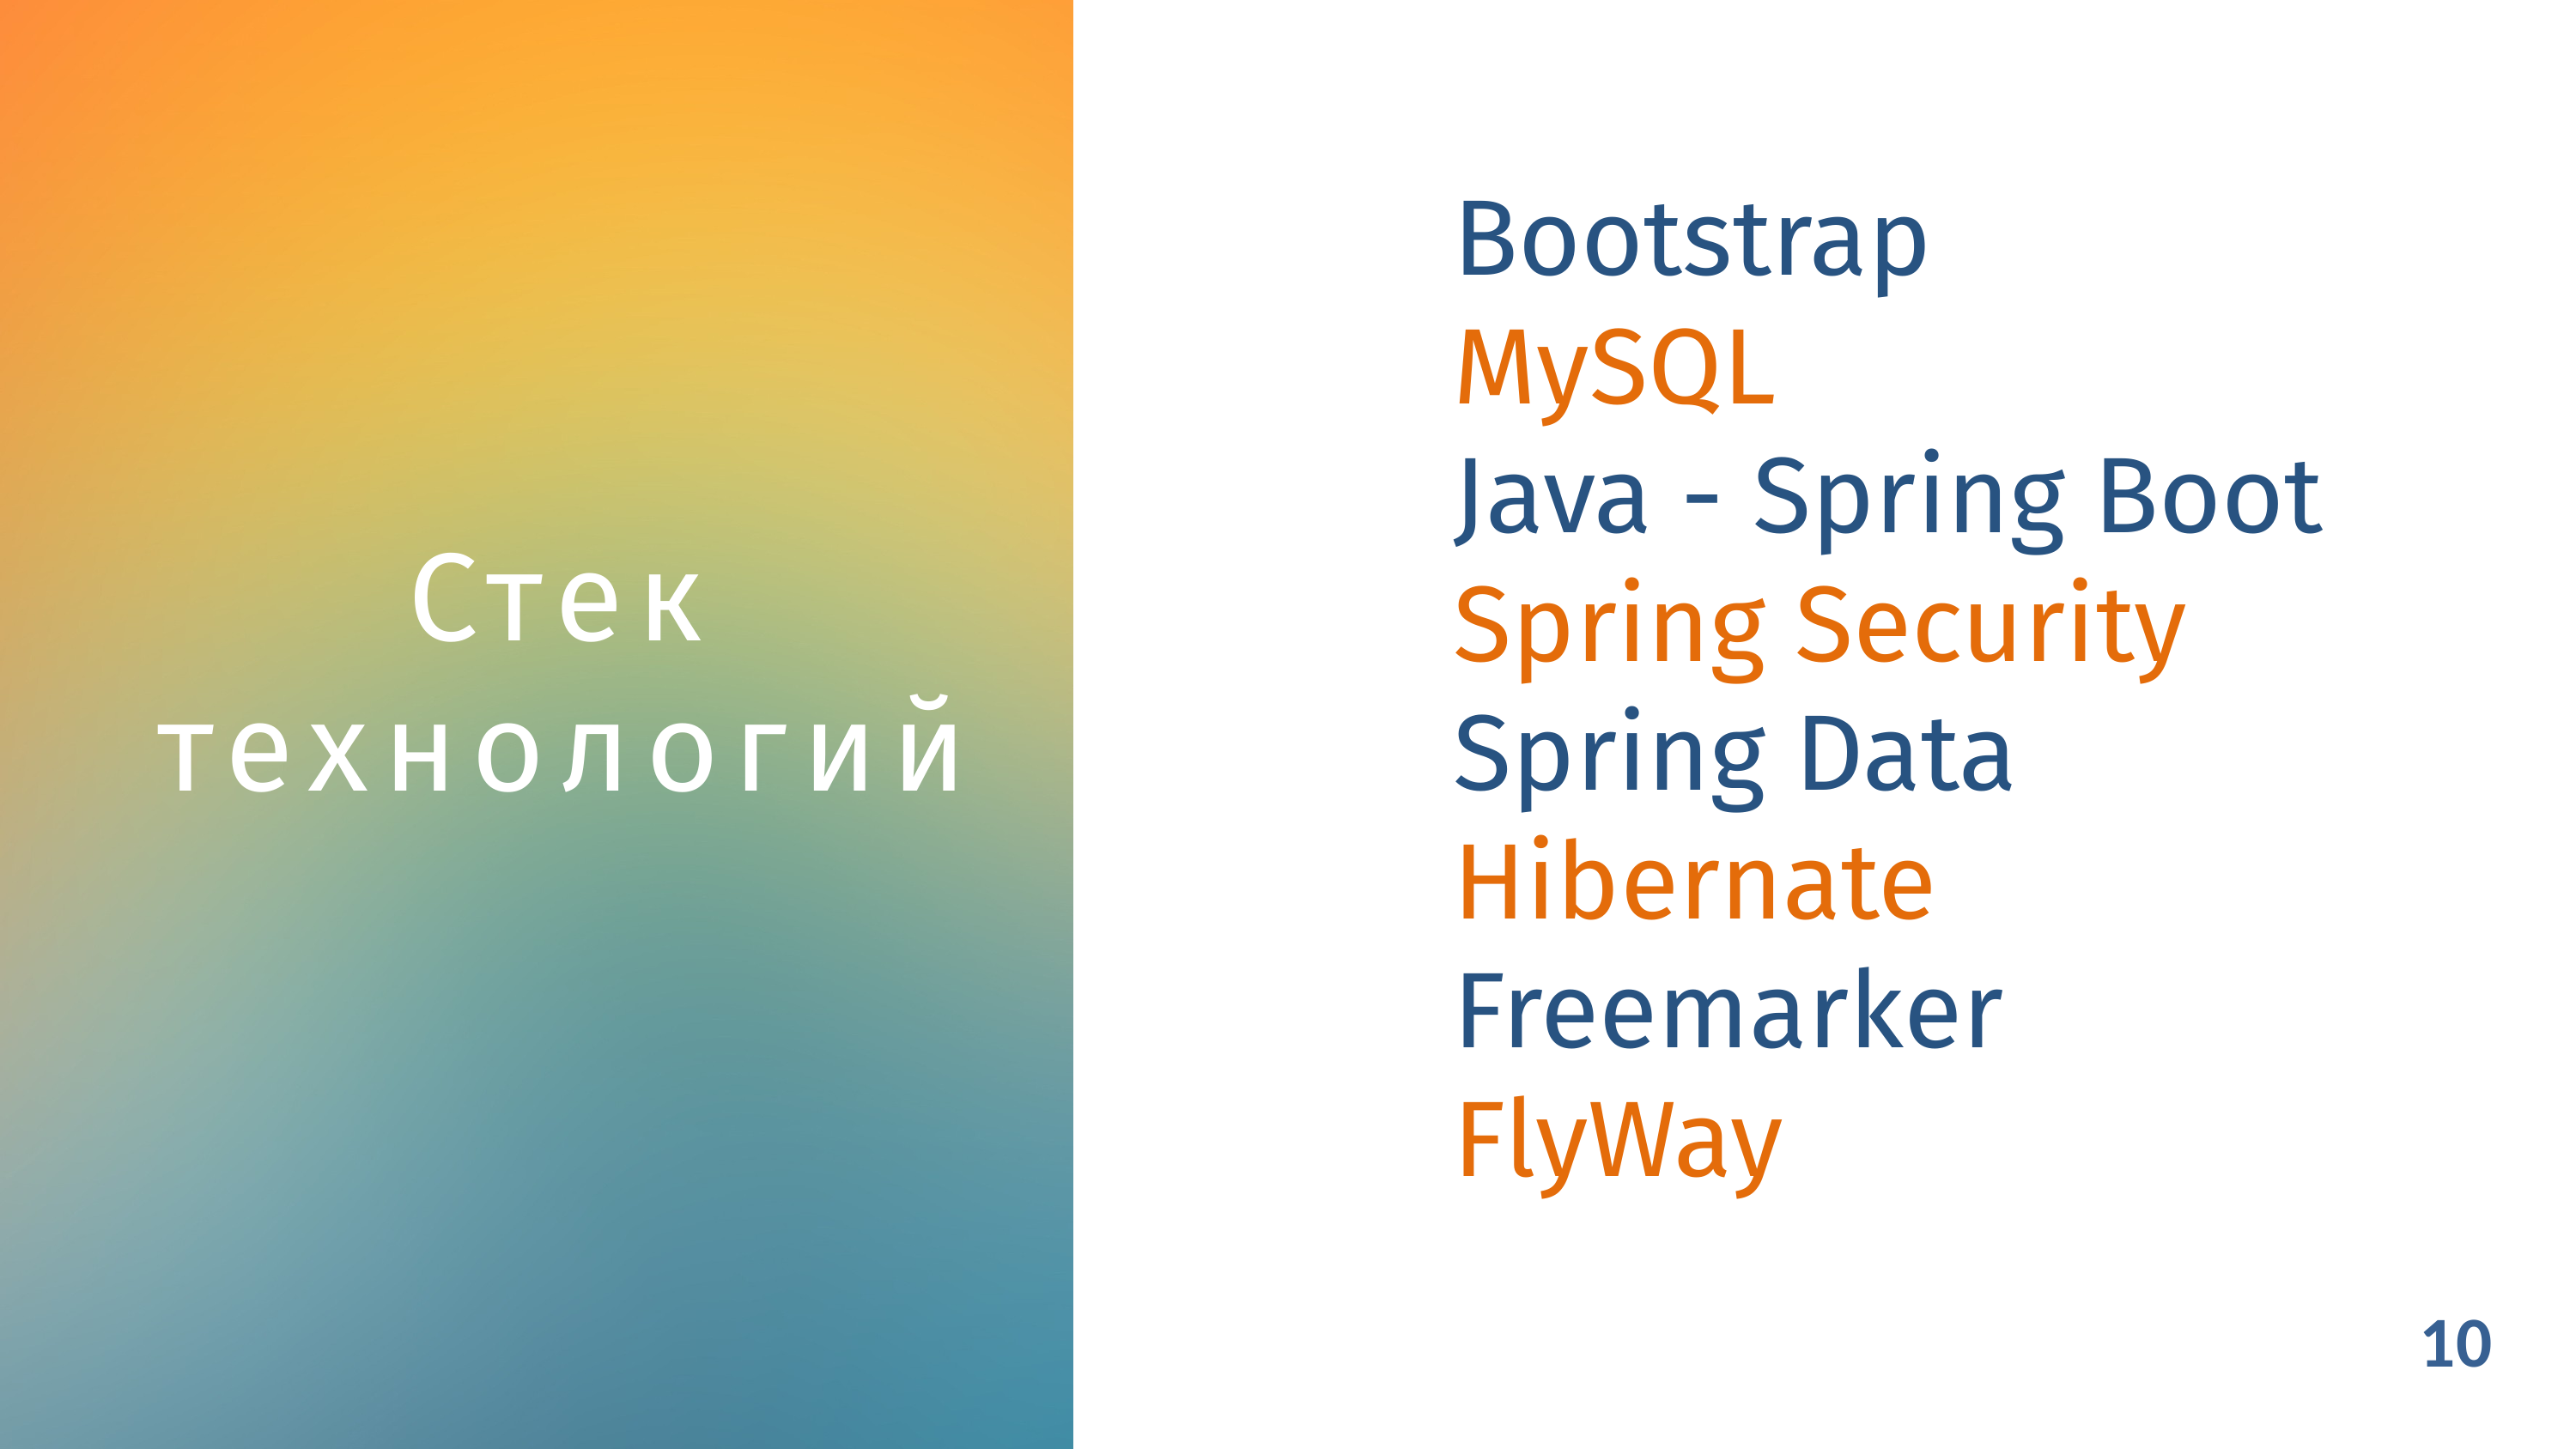

# Bootstrap MySQL Java - Spring Boot Spring Security Spring Data Hibernate Freemarker FlyWay
Стек технологий
10